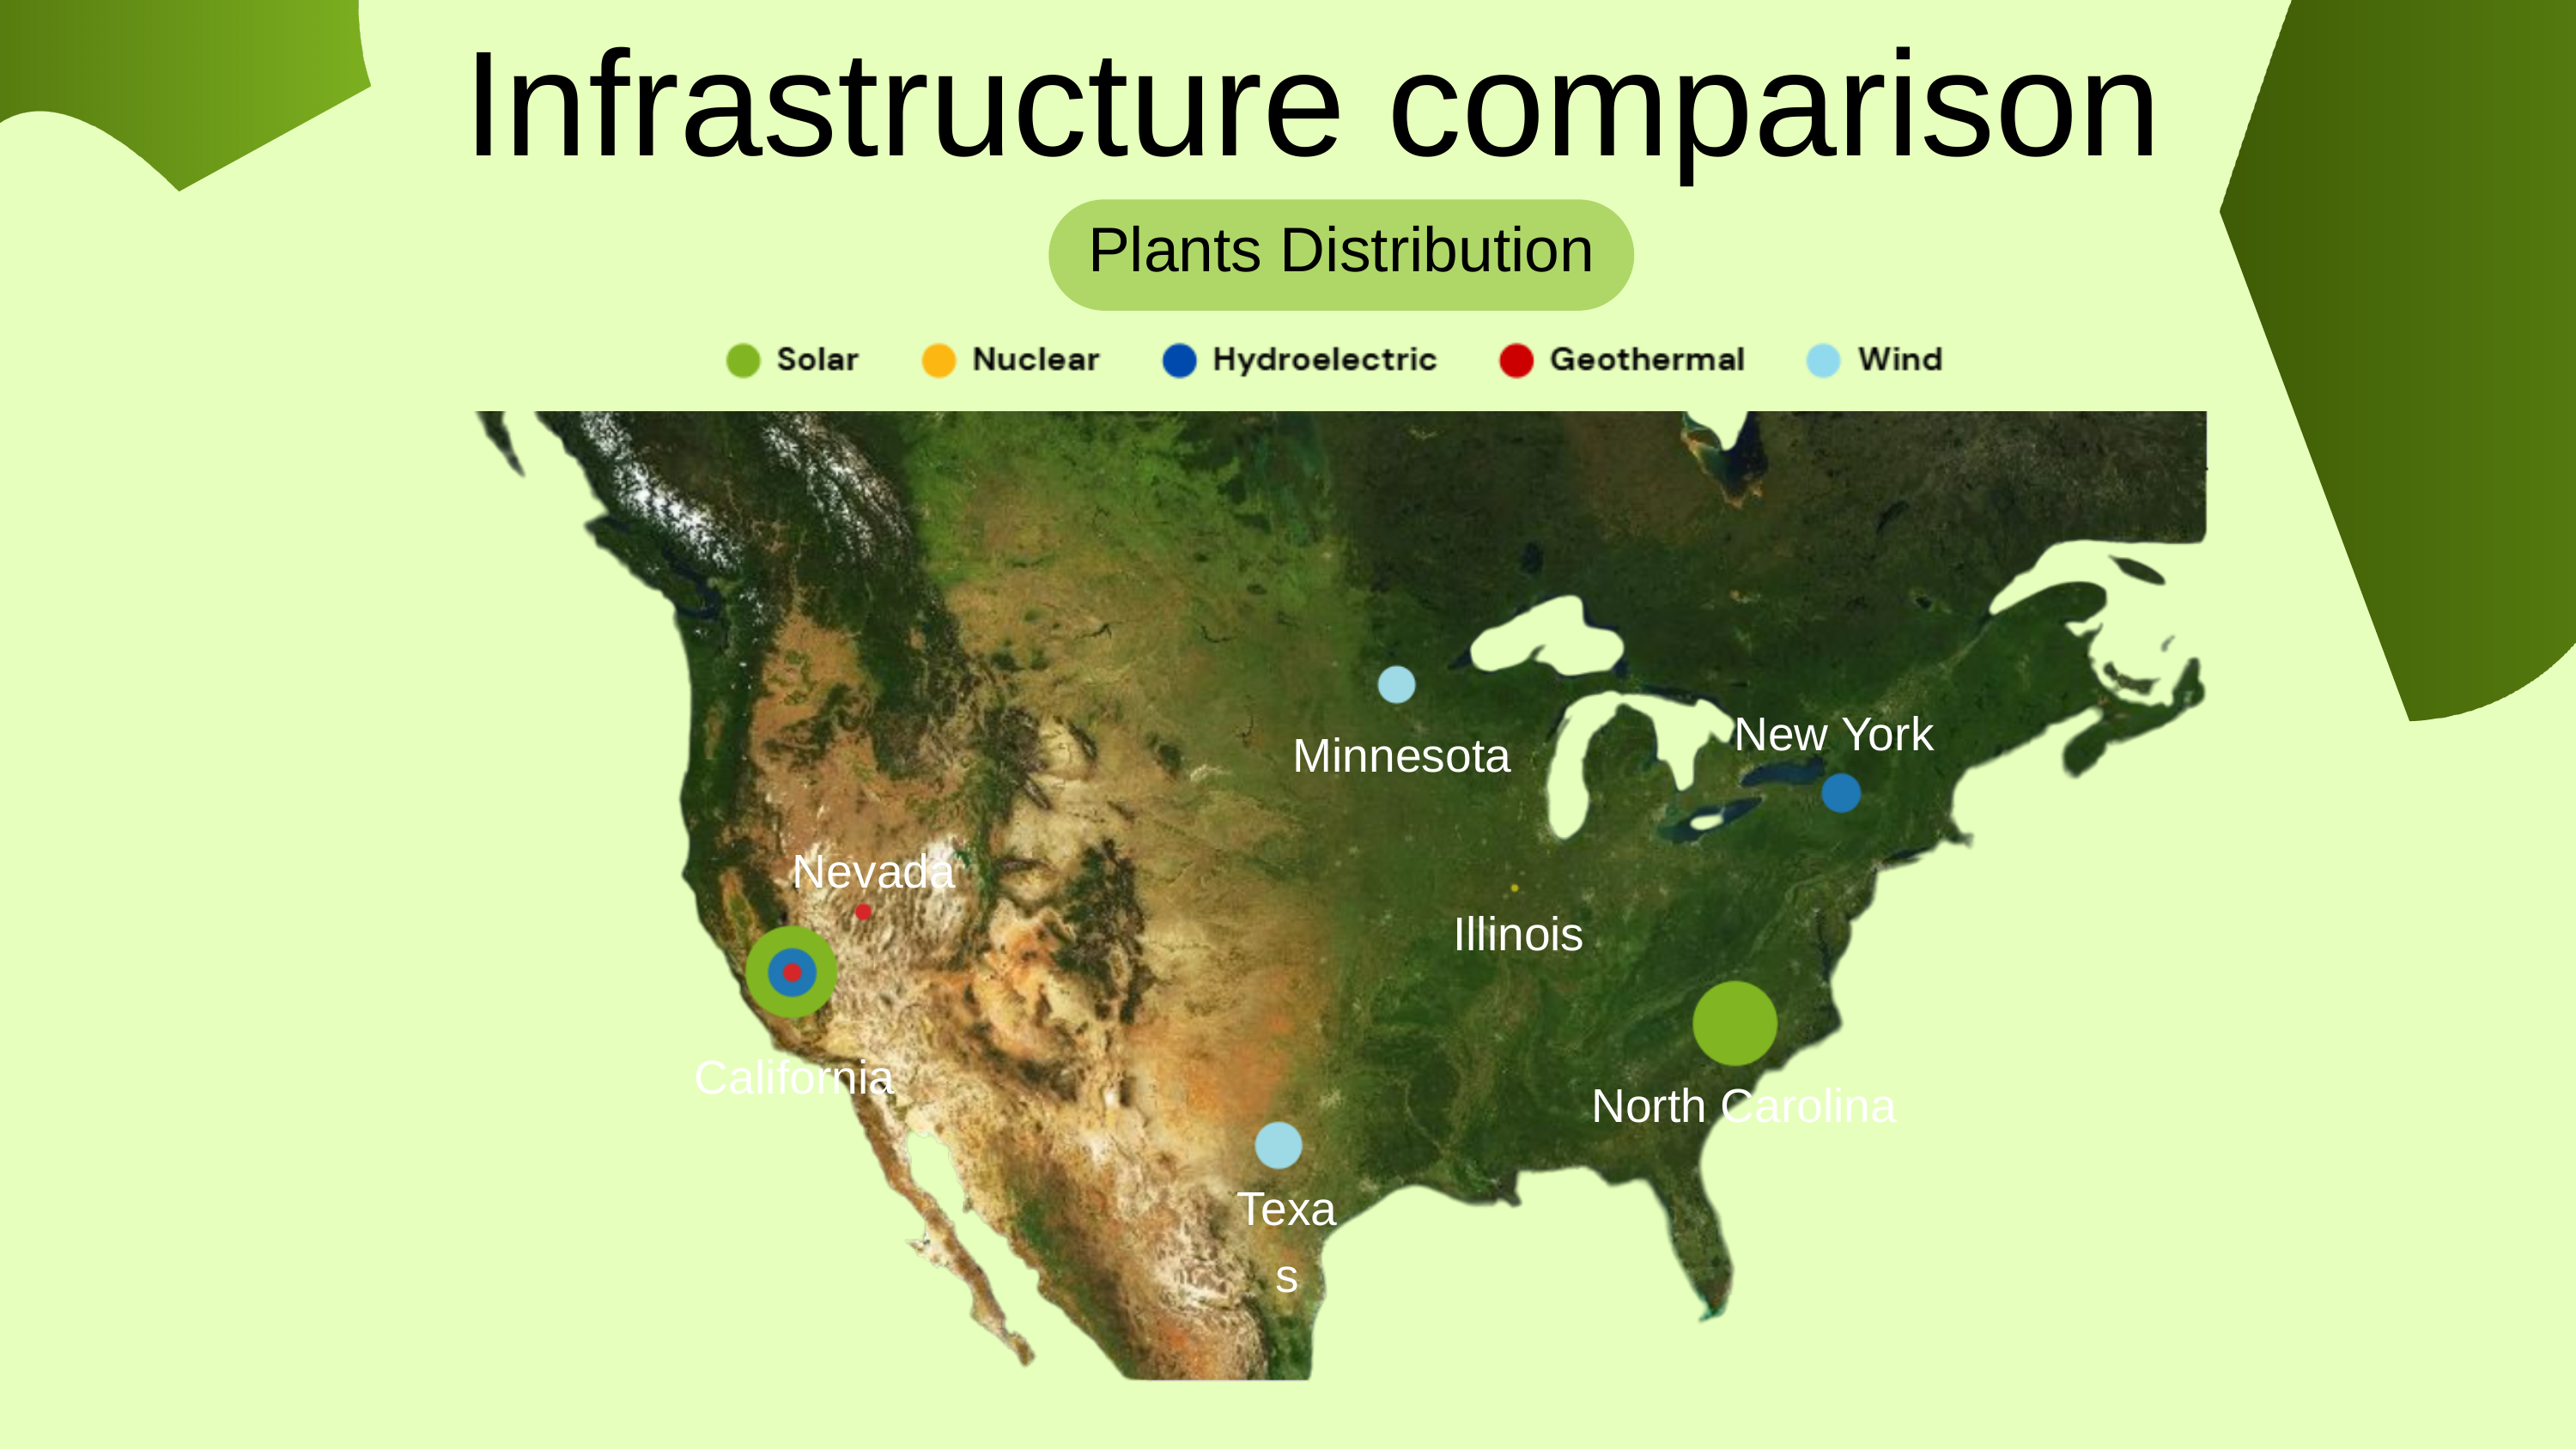

Infrastructure comparison

Plants Distribution

New York
Minnesota
Nevada
Illinois
California
North Carolina
Texas